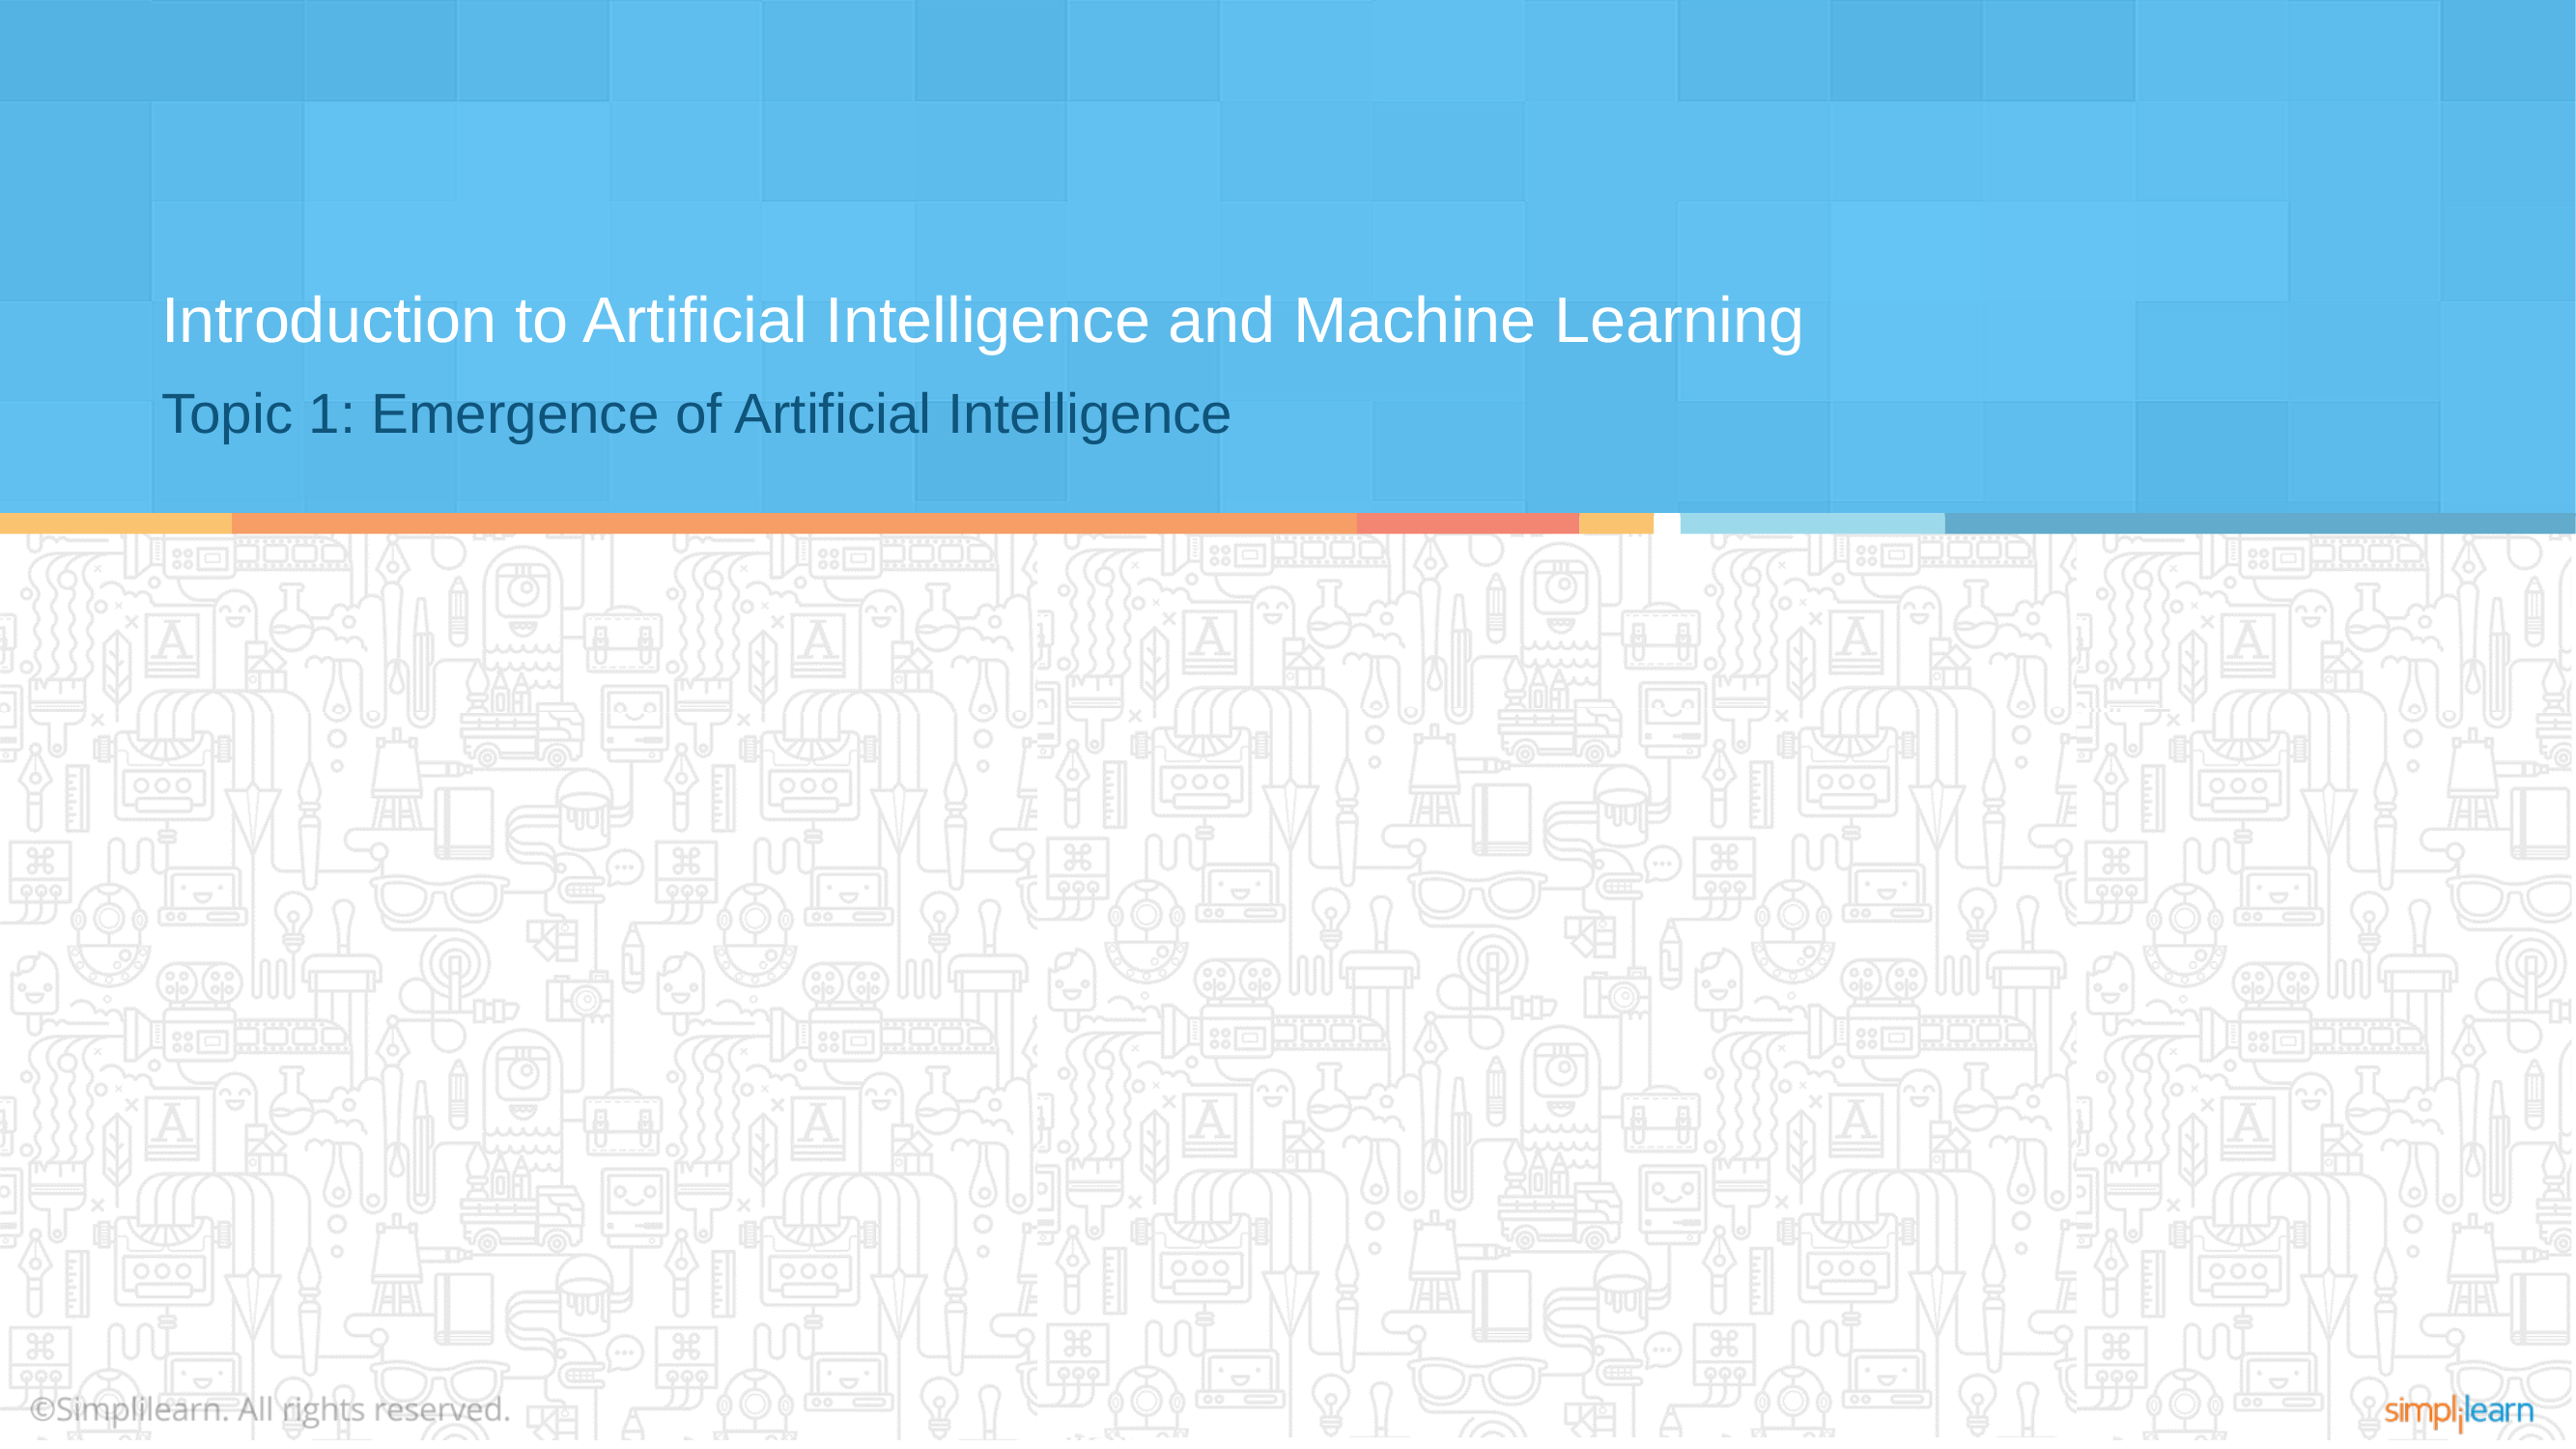

Introduction to Artificial Intelligence and Machine Learning
Topic 1: Emergence of Artificial Intelligence